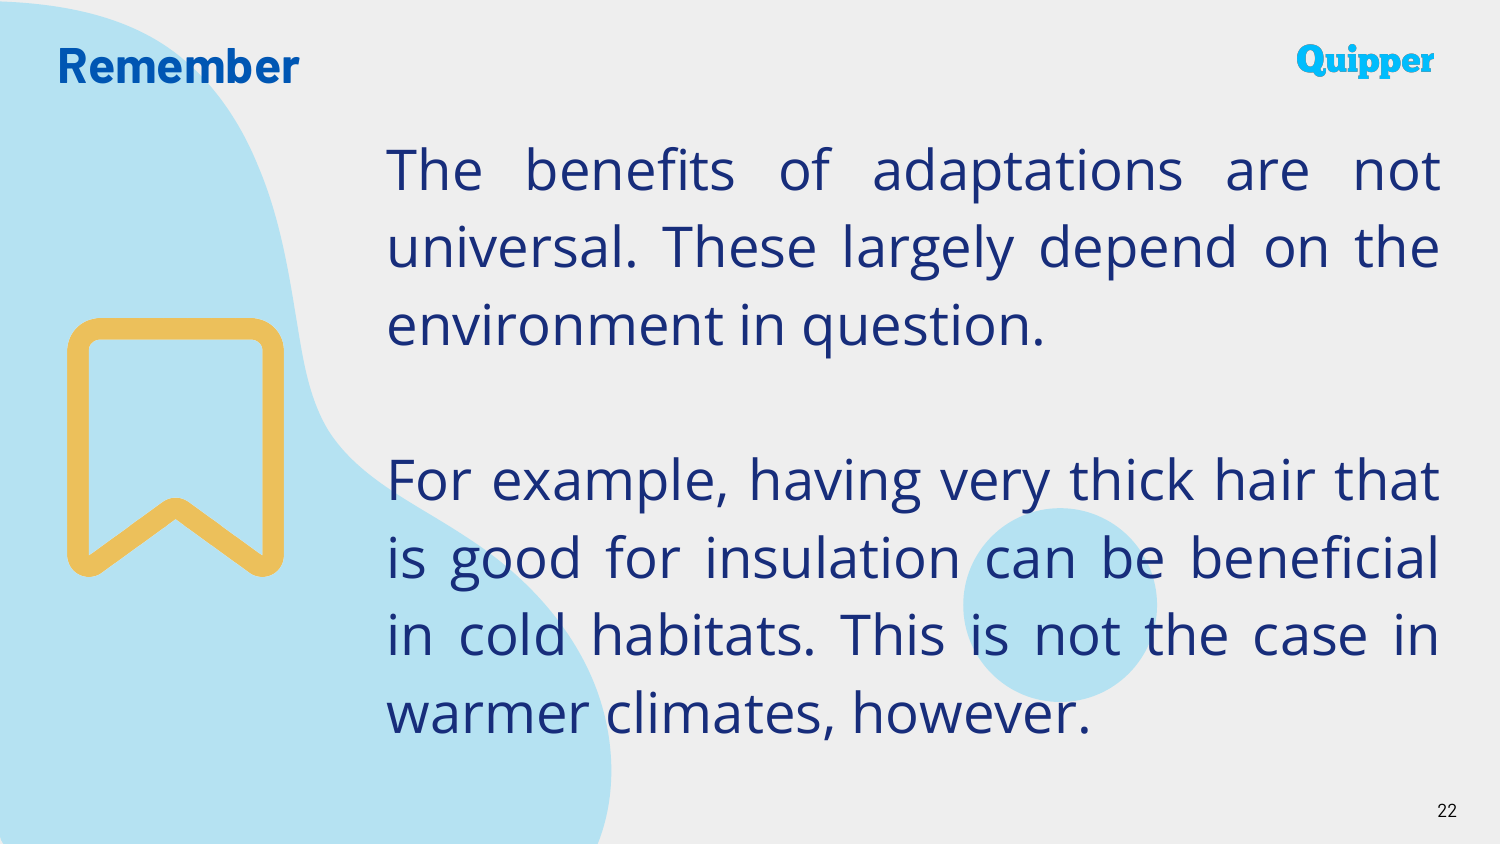

The benefits of adaptations are not universal. These largely depend on the environment in question.

For example, having very thick hair that is good for insulation can be beneficial in cold habitats. This is not the case in warmer climates, however.

22